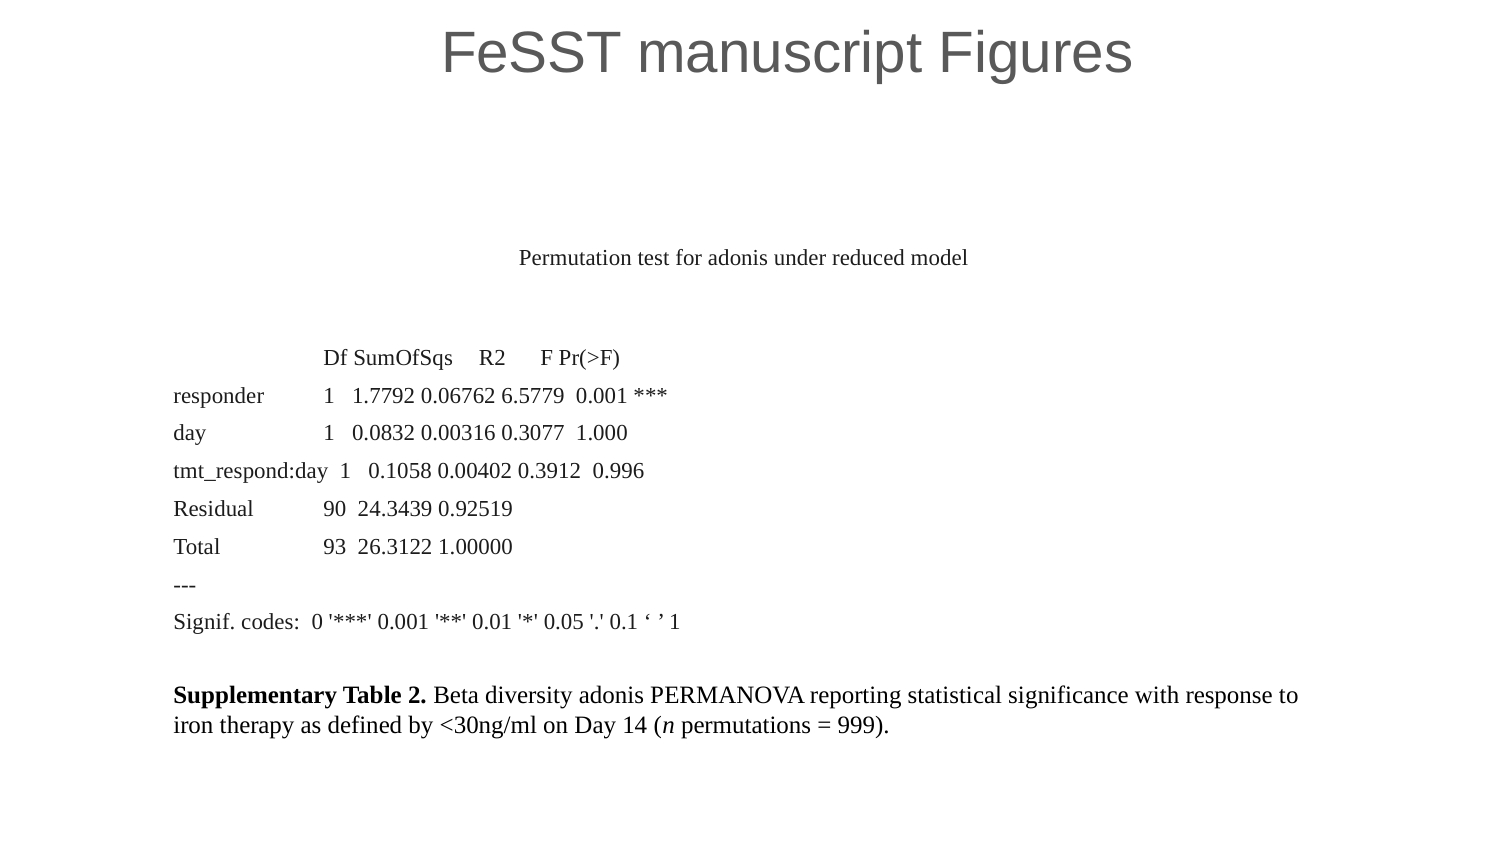

# FeSST manuscript Figures
Permutation test for adonis under reduced model

            	Df SumOfSqs 	 R2      F Pr(>F)
responder	1   1.7792 0.06762 6.5779  0.001 ***
day          	1   0.0832 0.00316 0.3077  1.000
tmt_respond:day  1   0.1058 0.00402 0.3912  0.996
Residual    	90  24.3439 0.92519
Total       	93  26.3122 1.00000
---
Signif. codes:  0 '***' 0.001 '**' 0.01 '*' 0.05 '.' 0.1 ‘ ’ 1

Supplementary Table 2. Beta diversity adonis PERMANOVA reporting statistical significance with response to iron therapy as defined by <30ng/ml on Day 14 (n permutations = 999).